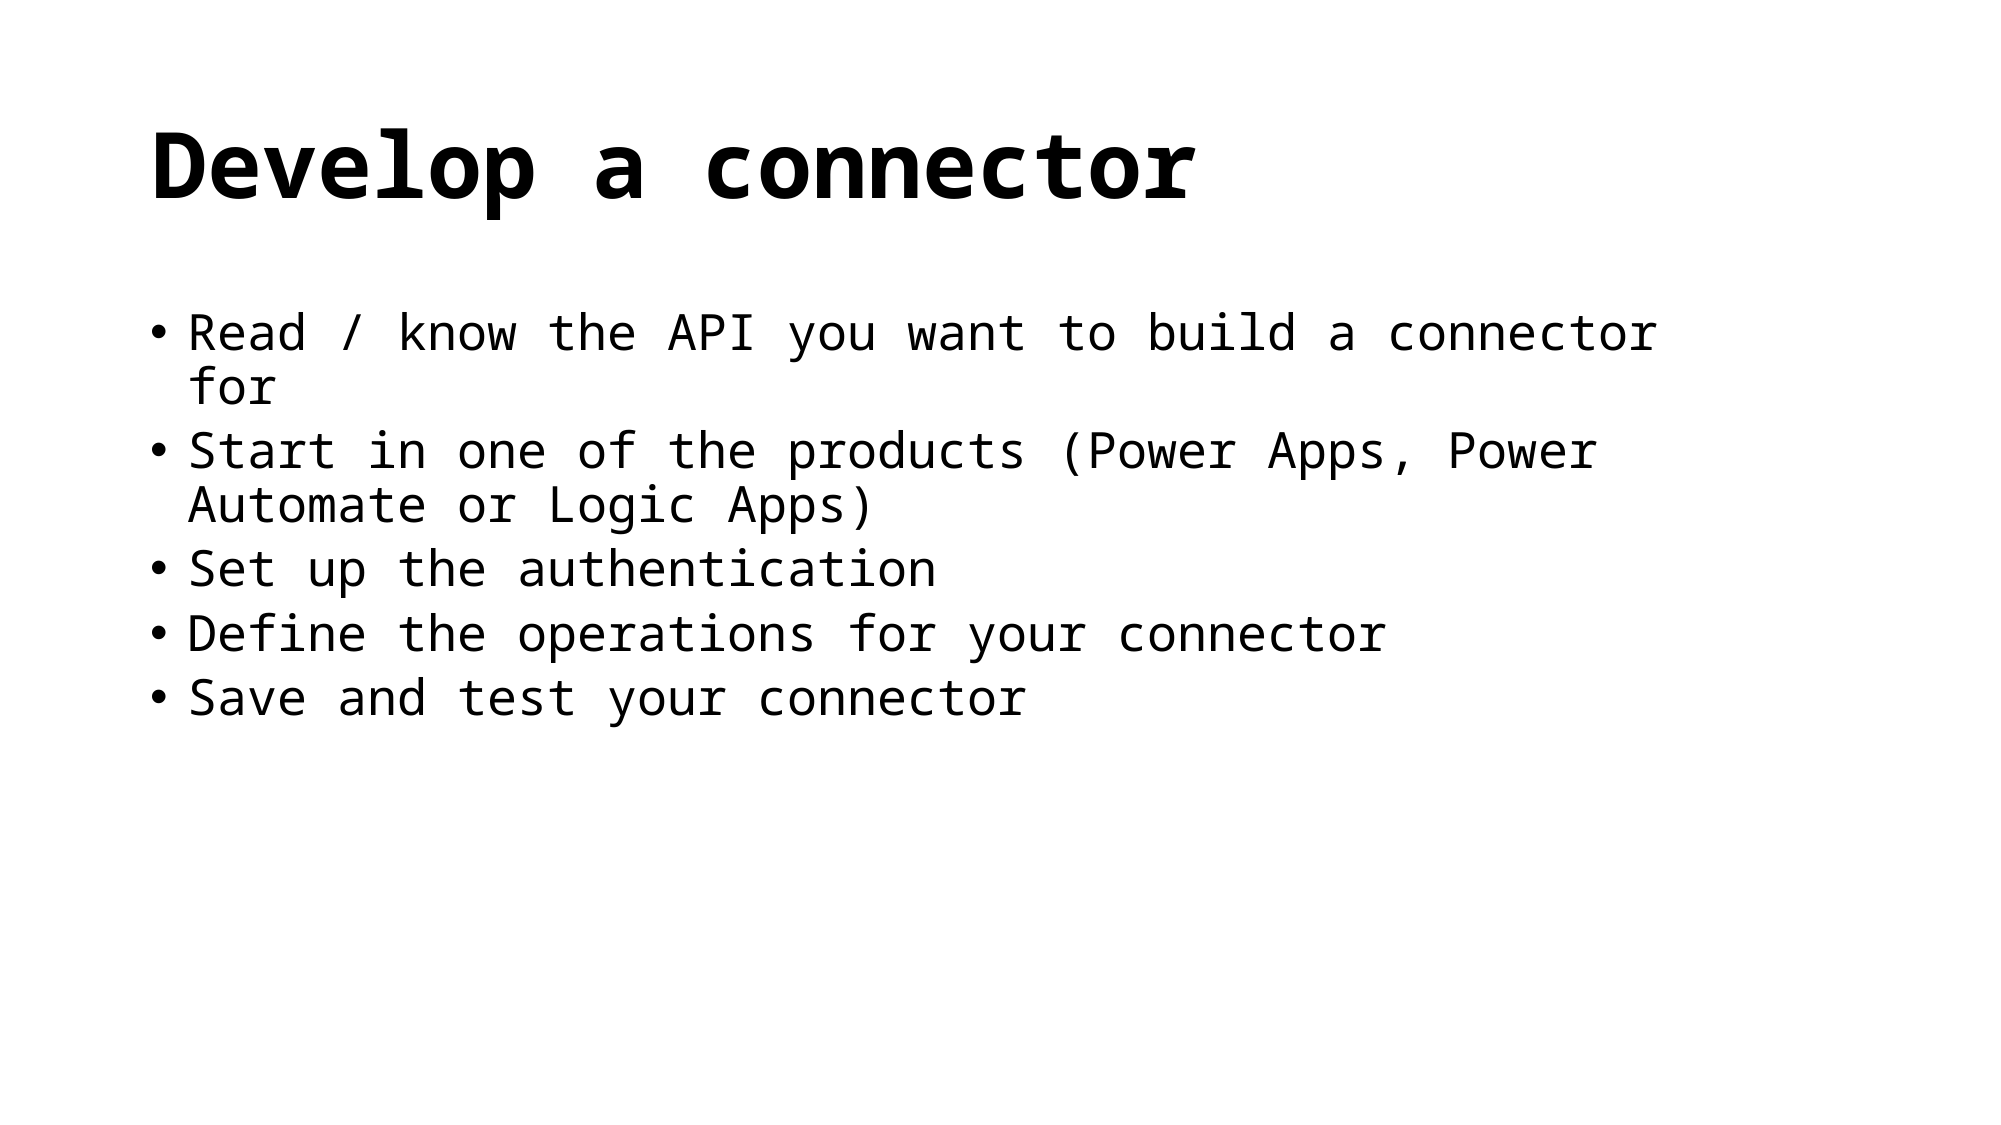

# Develop a connector
Read / know the API you want to build a connector for
Start in one of the products (Power Apps, Power Automate or Logic Apps)
Set up the authentication
Define the operations for your connector
Save and test your connector